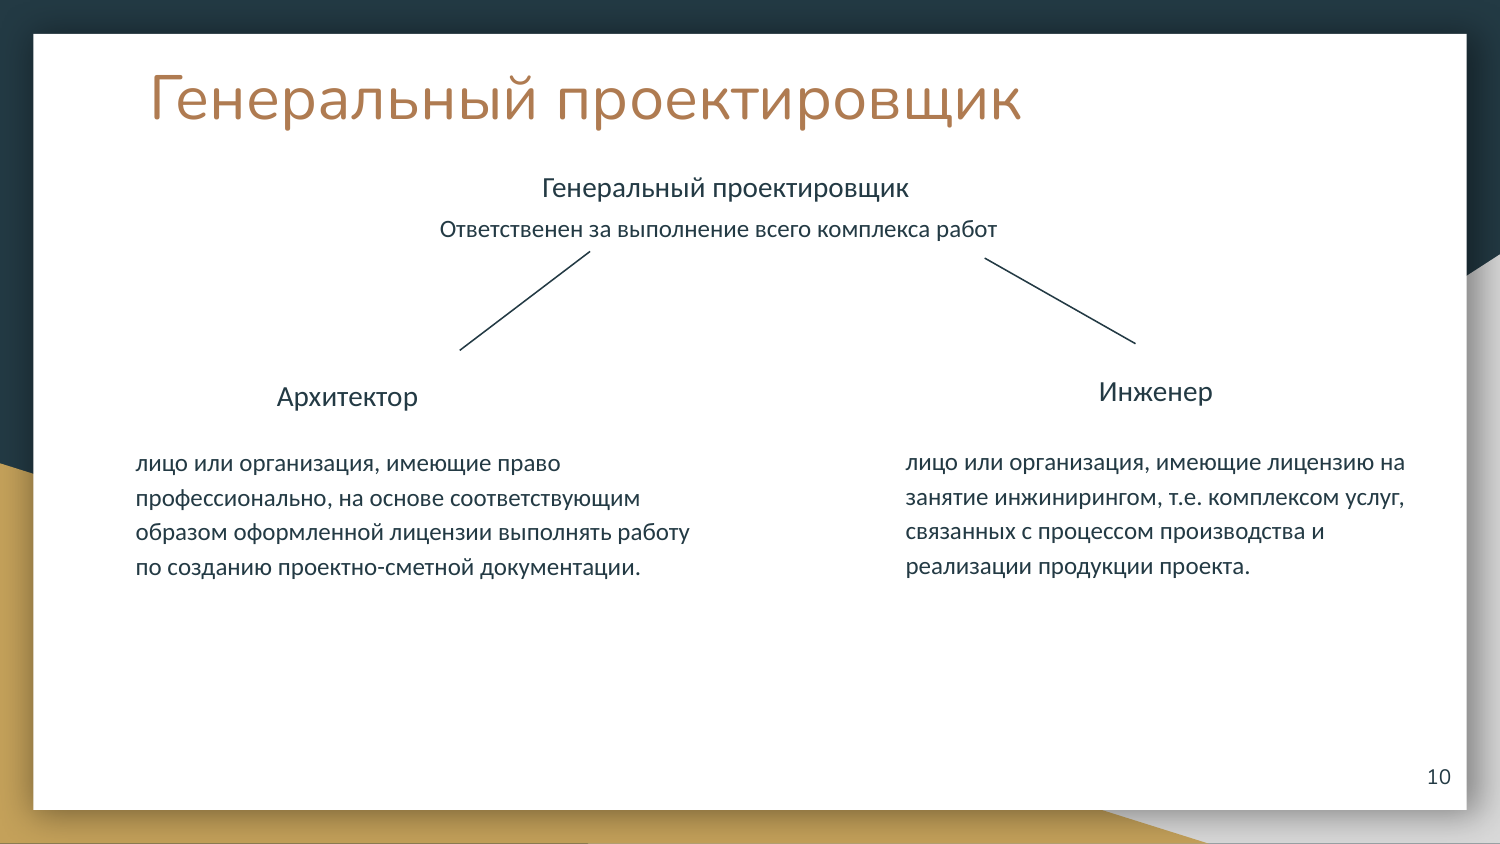

# Генеральный проектировщик
Генеральный проектировщик
Ответственен за выполнение всего комплекса работ
Архитектор
Инженер
лицо или организация, имеющие лицензию на занятие инжинирингом, т.е. комплексом услуг, связанных с процессом производства и реализации продукции проекта.

лицо или организация, имеющие право профессионально, на основе соответствующим образом оформленной лицензии выполнять работу по созданию проектно-сметной документации.

10